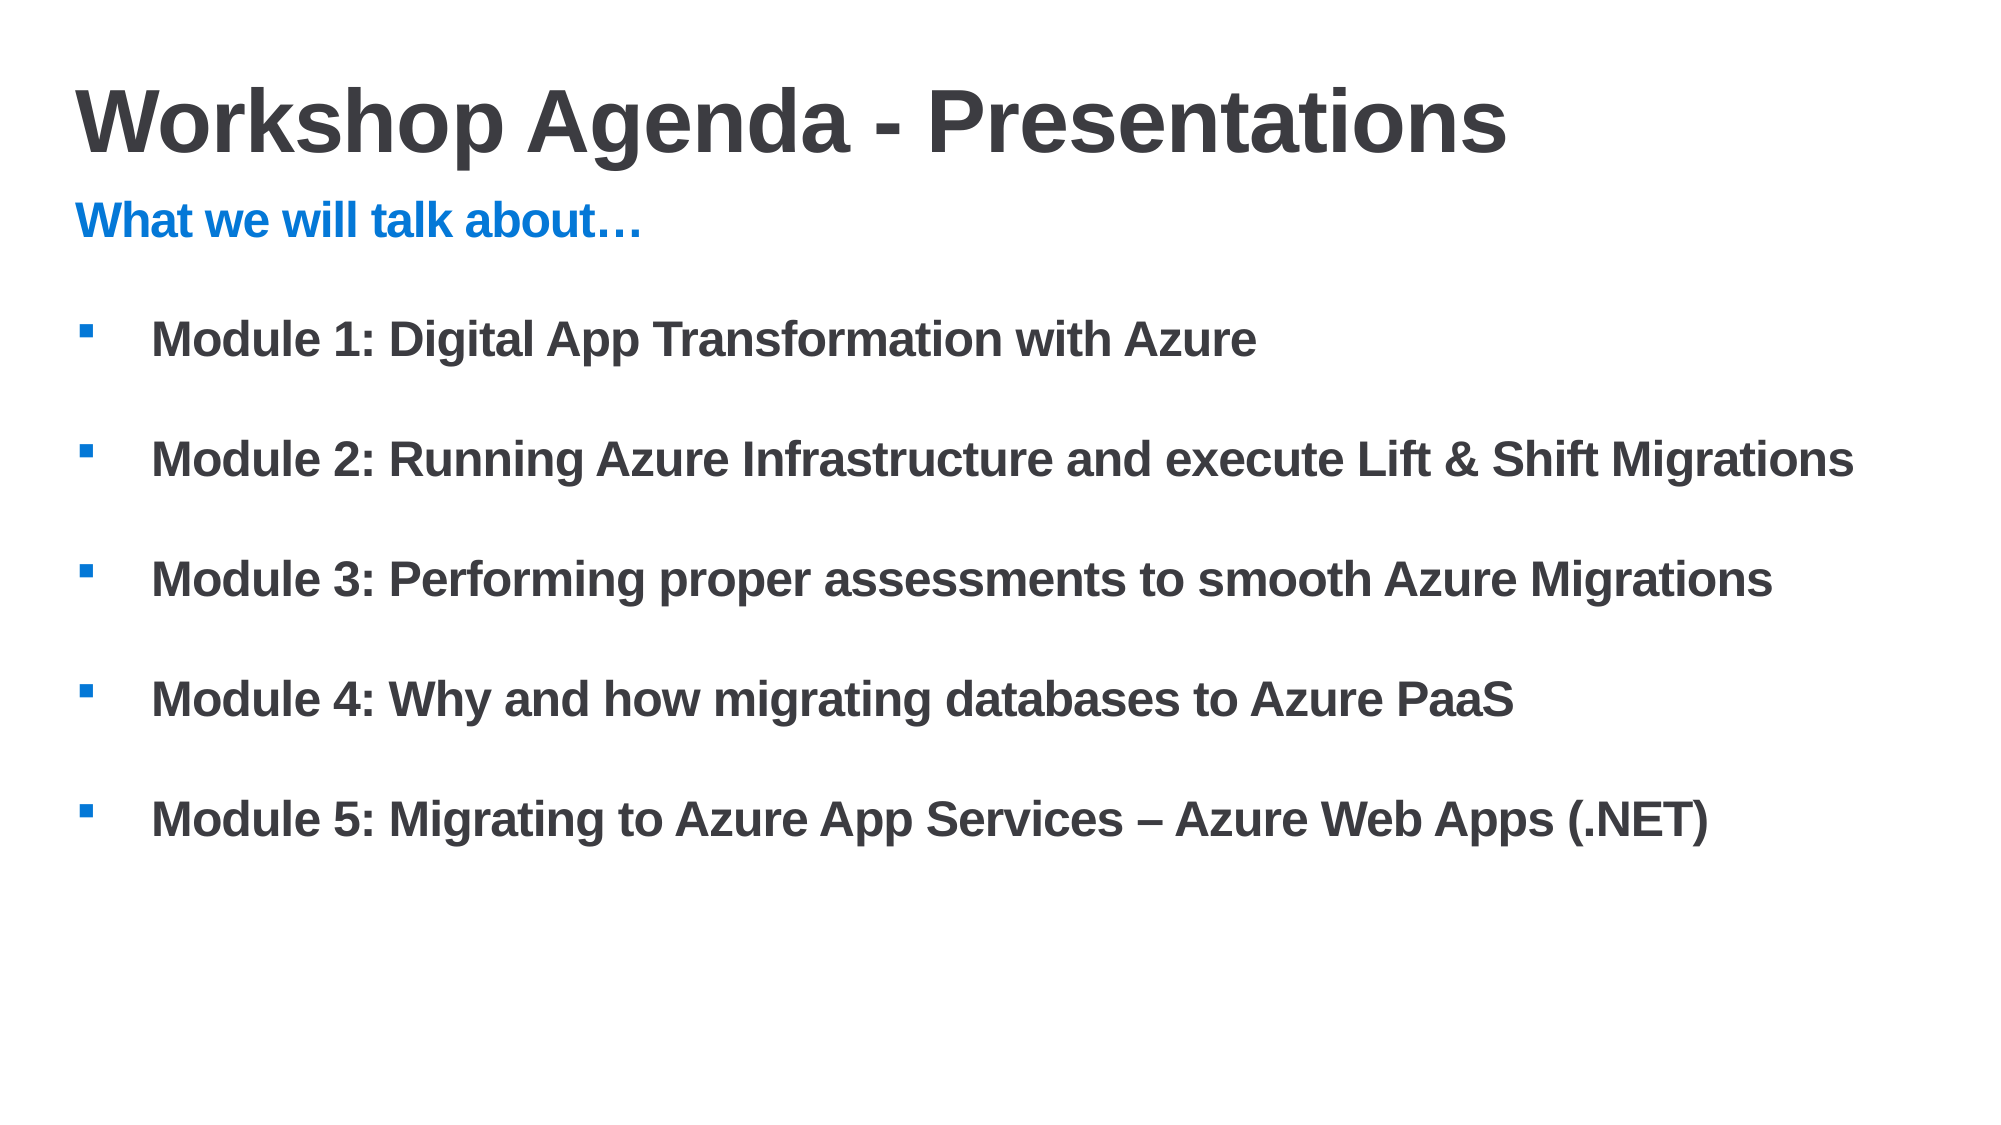

# Workshop Agenda - Presentations
What we will talk about…
Module 1: Digital App Transformation with Azure

Module 2: Running Azure Infrastructure and execute Lift & Shift Migrations

Module 3: Performing proper assessments to smooth Azure Migrations

Module 4: Why and how migrating databases to Azure PaaS

Module 5: Migrating to Azure App Services – Azure Web Apps (.NET)